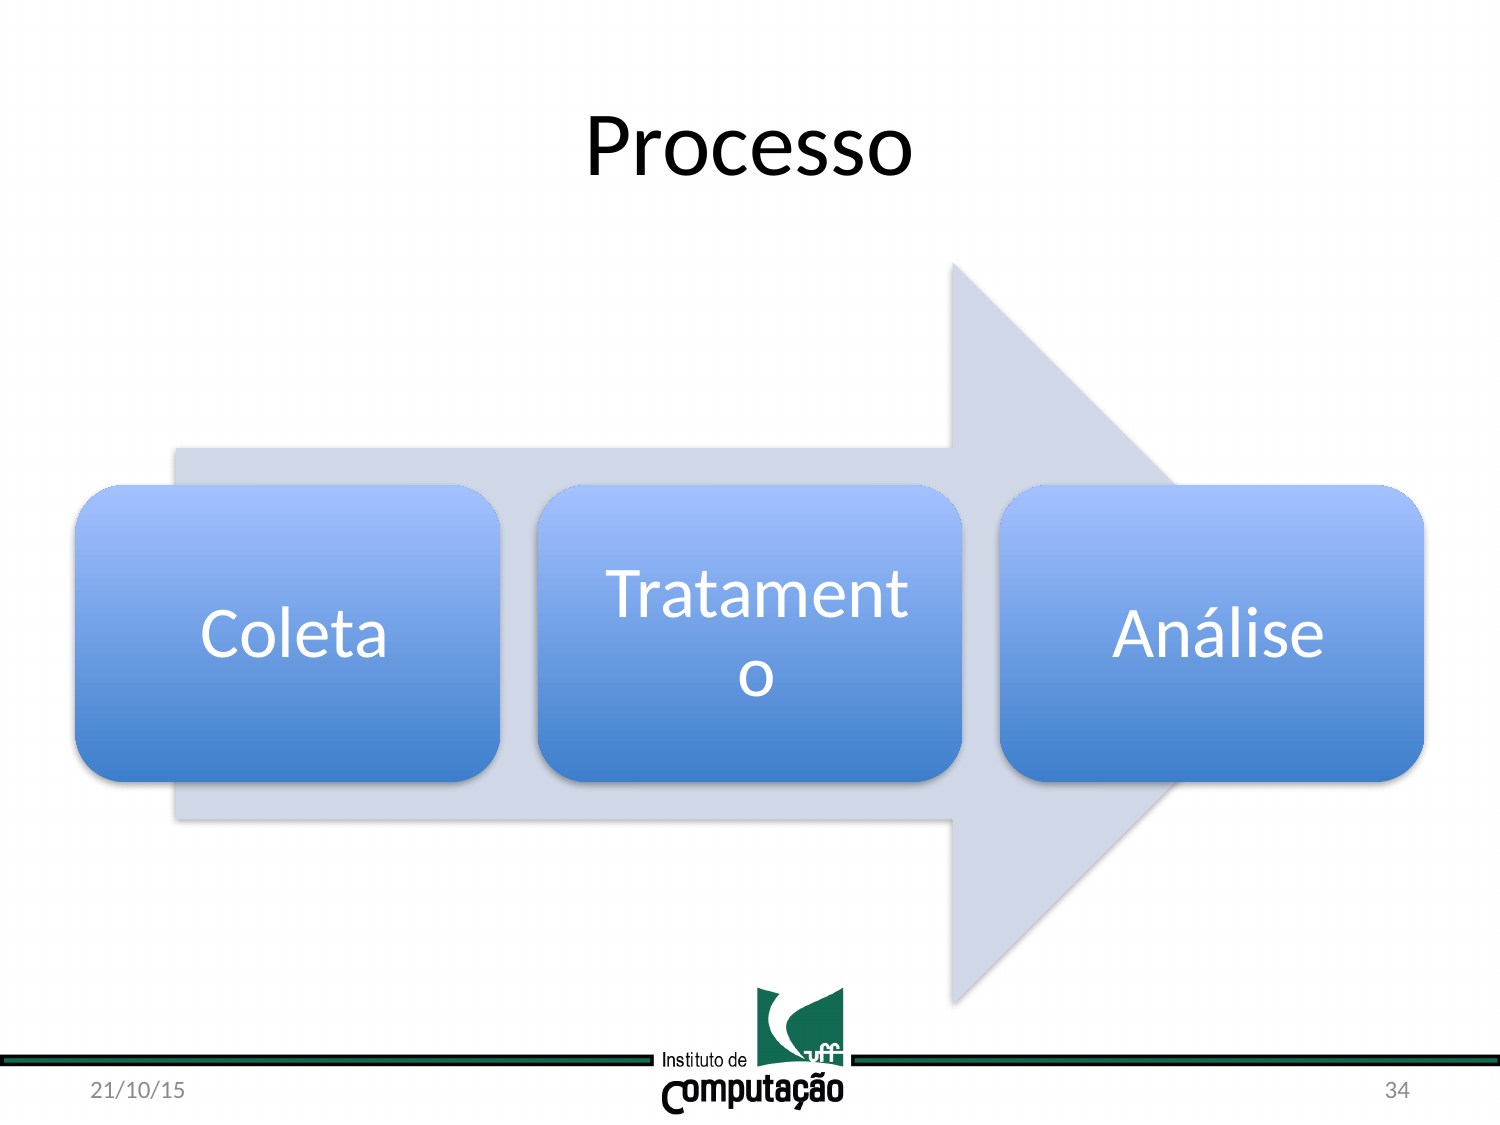

# Processo
Coleta
Tratamento
Análise
21/10/15
34